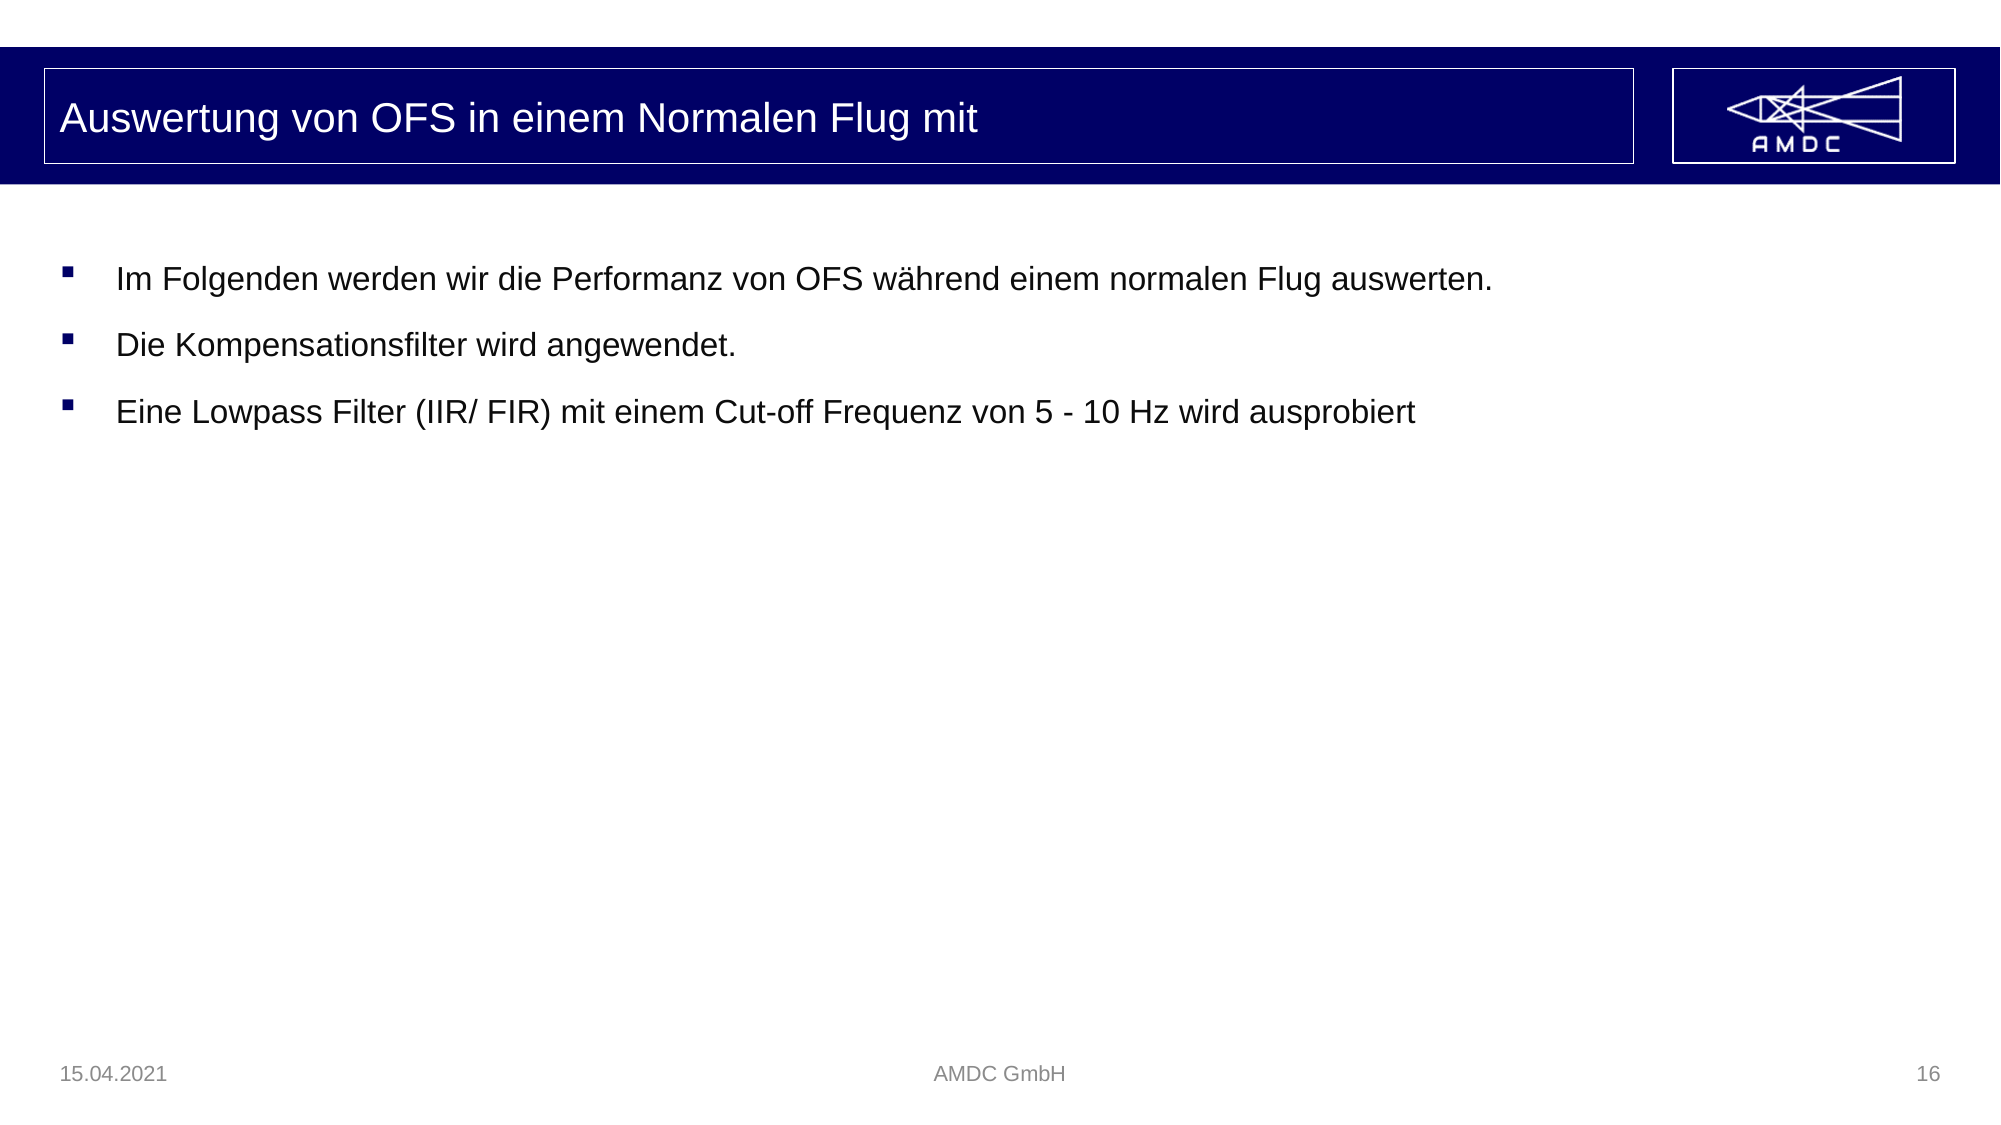

# Auswertung von OFS in einem Normalen Flug mit
Im Folgenden werden wir die Performanz von OFS während einem normalen Flug auswerten.
Die Kompensationsfilter wird angewendet.
Eine Lowpass Filter (IIR/ FIR) mit einem Cut-off Frequenz von 5 - 10 Hz wird ausprobiert
15.04.2021
AMDC GmbH
16